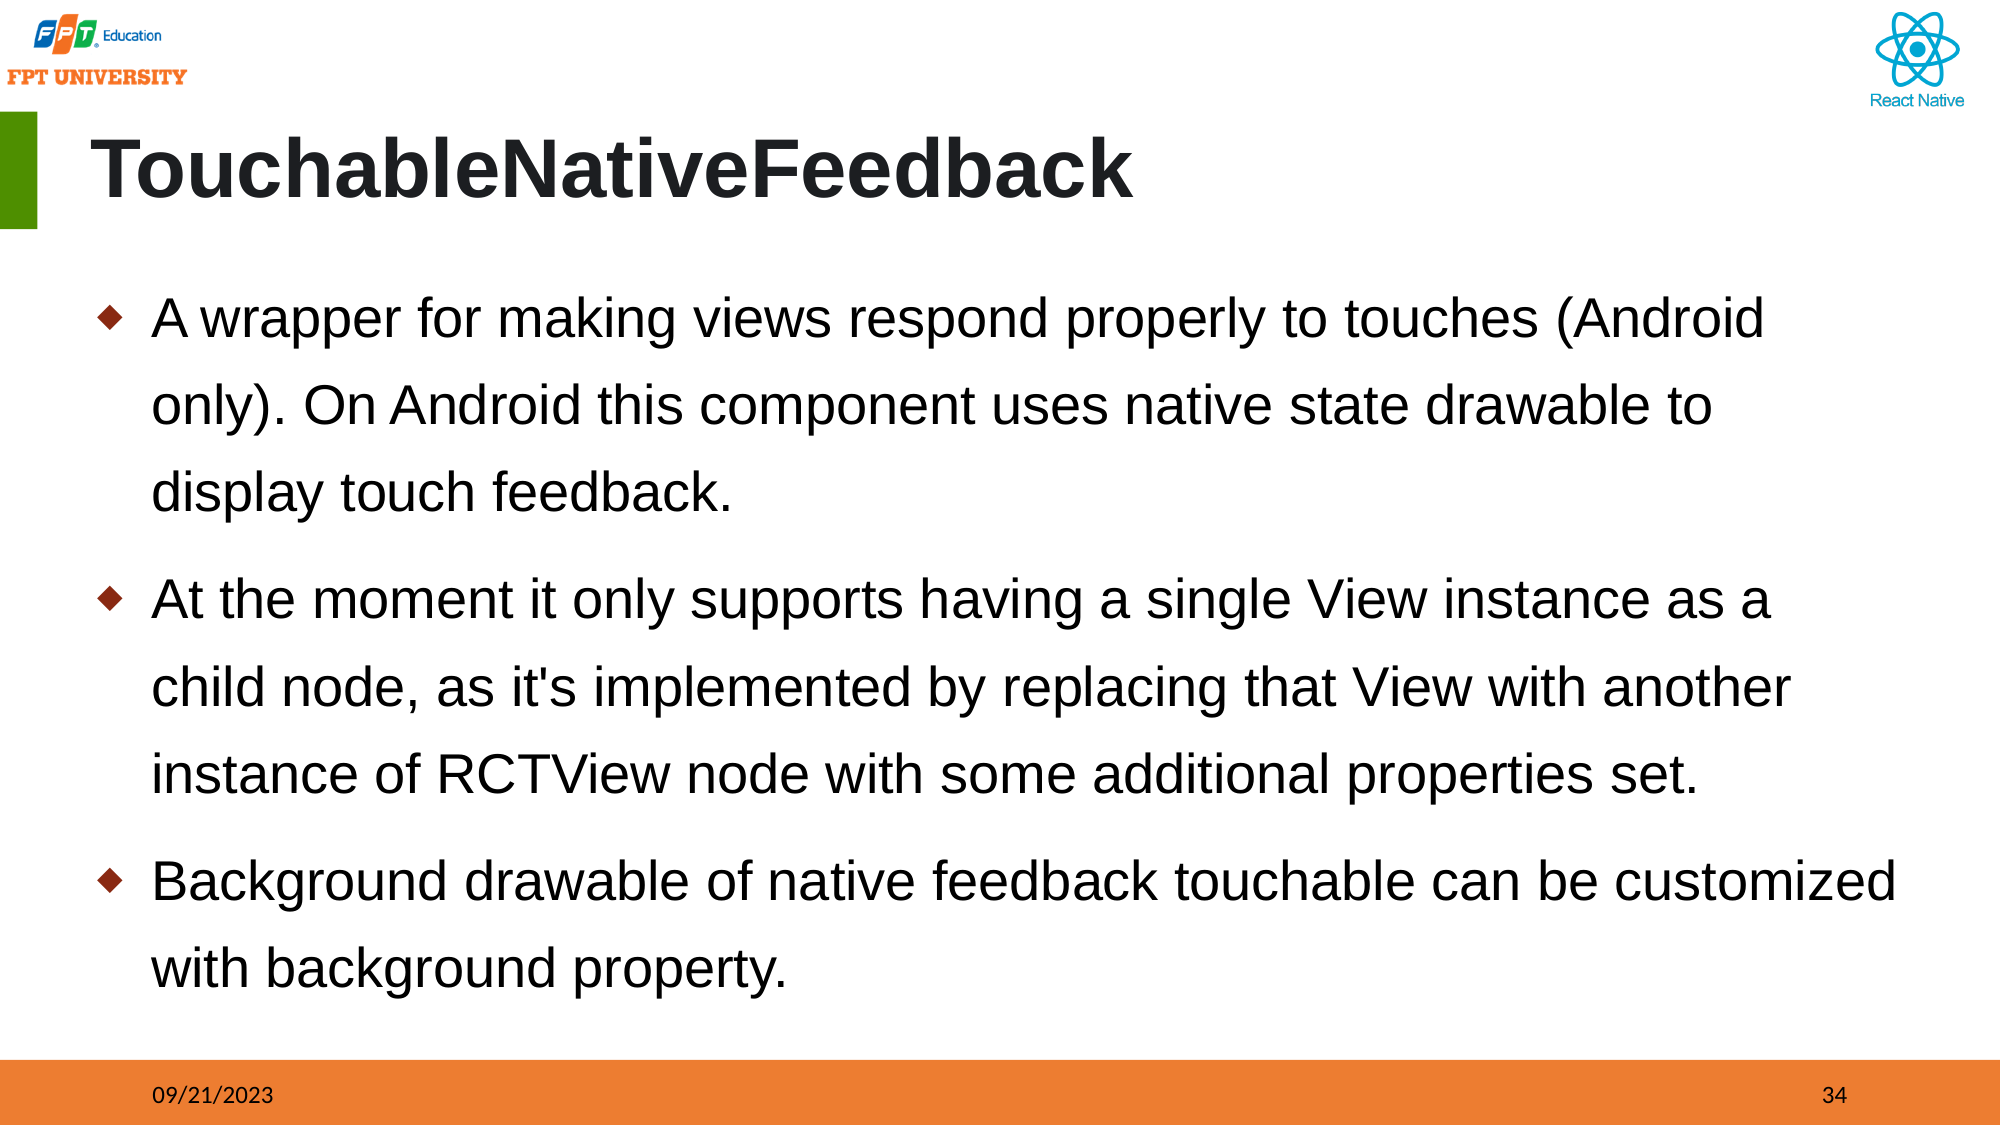

# TouchableNativeFeedback
A wrapper for making views respond properly to touches (Android only). On Android this component uses native state drawable to display touch feedback.
At the moment it only supports having a single View instance as a child node, as it's implemented by replacing that View with another instance of RCTView node with some additional properties set.
Background drawable of native feedback touchable can be customized with background property.
09/21/2023
34